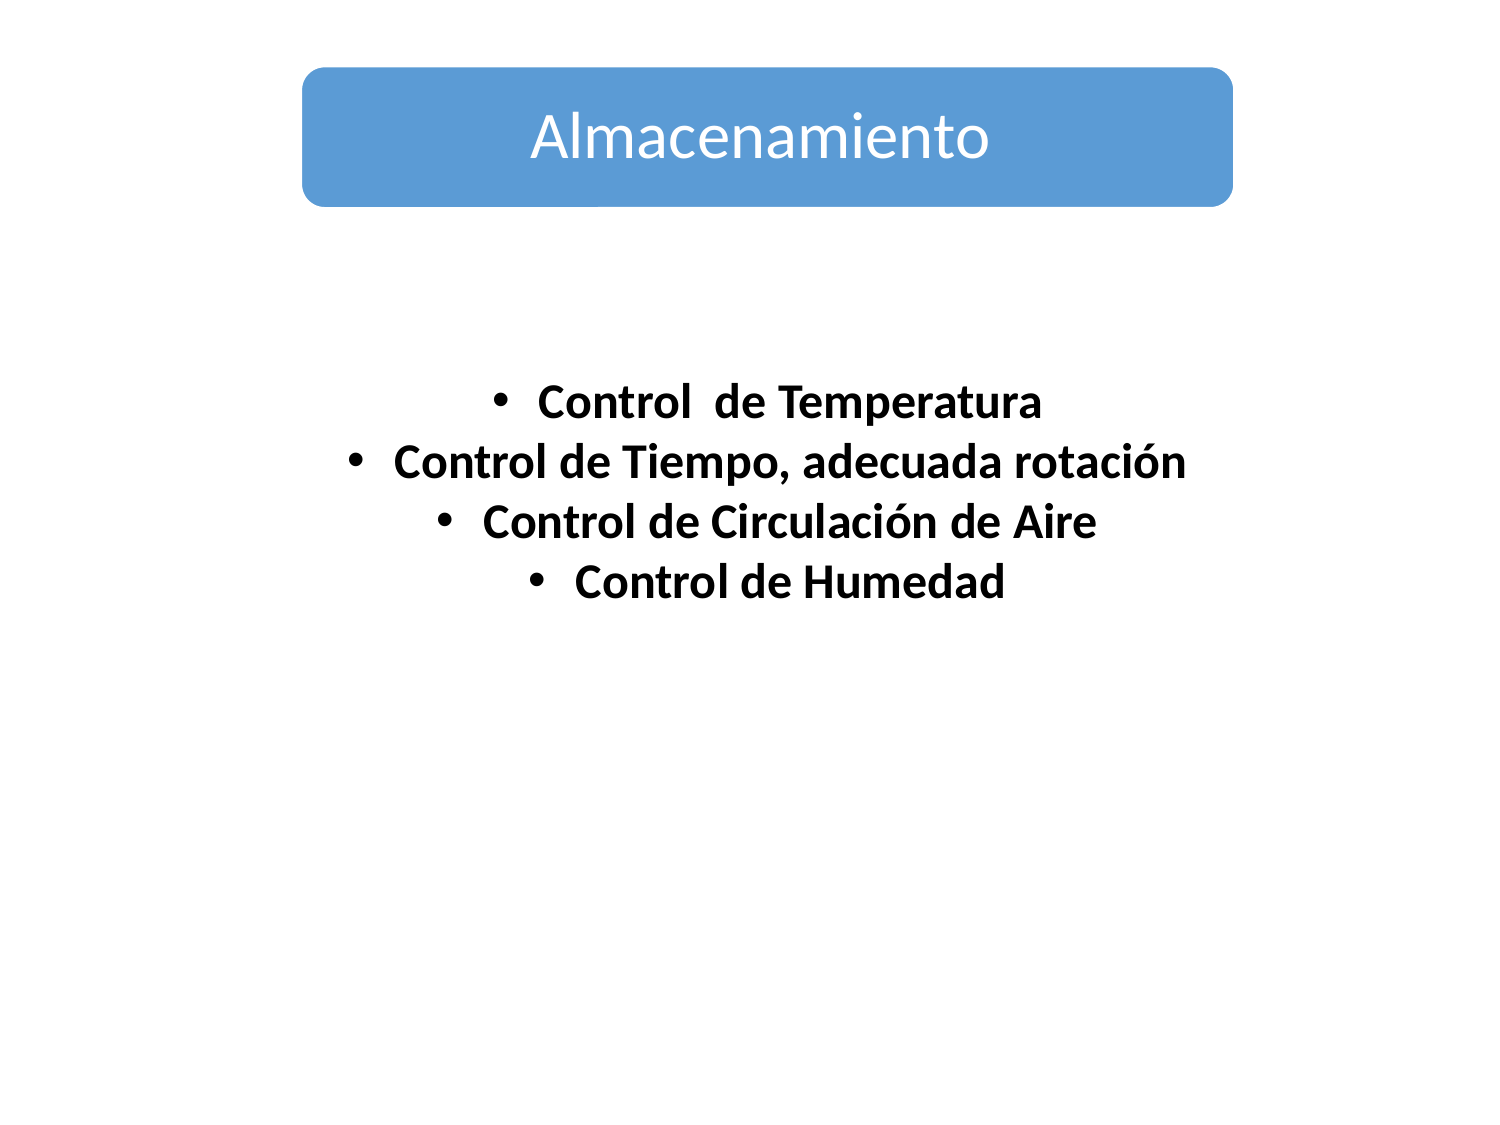

#

Almacenamiento
Control  de Temperatura
Control de Tiempo, adecuada rotación
Control de Circulación de Aire
Control de Humedad